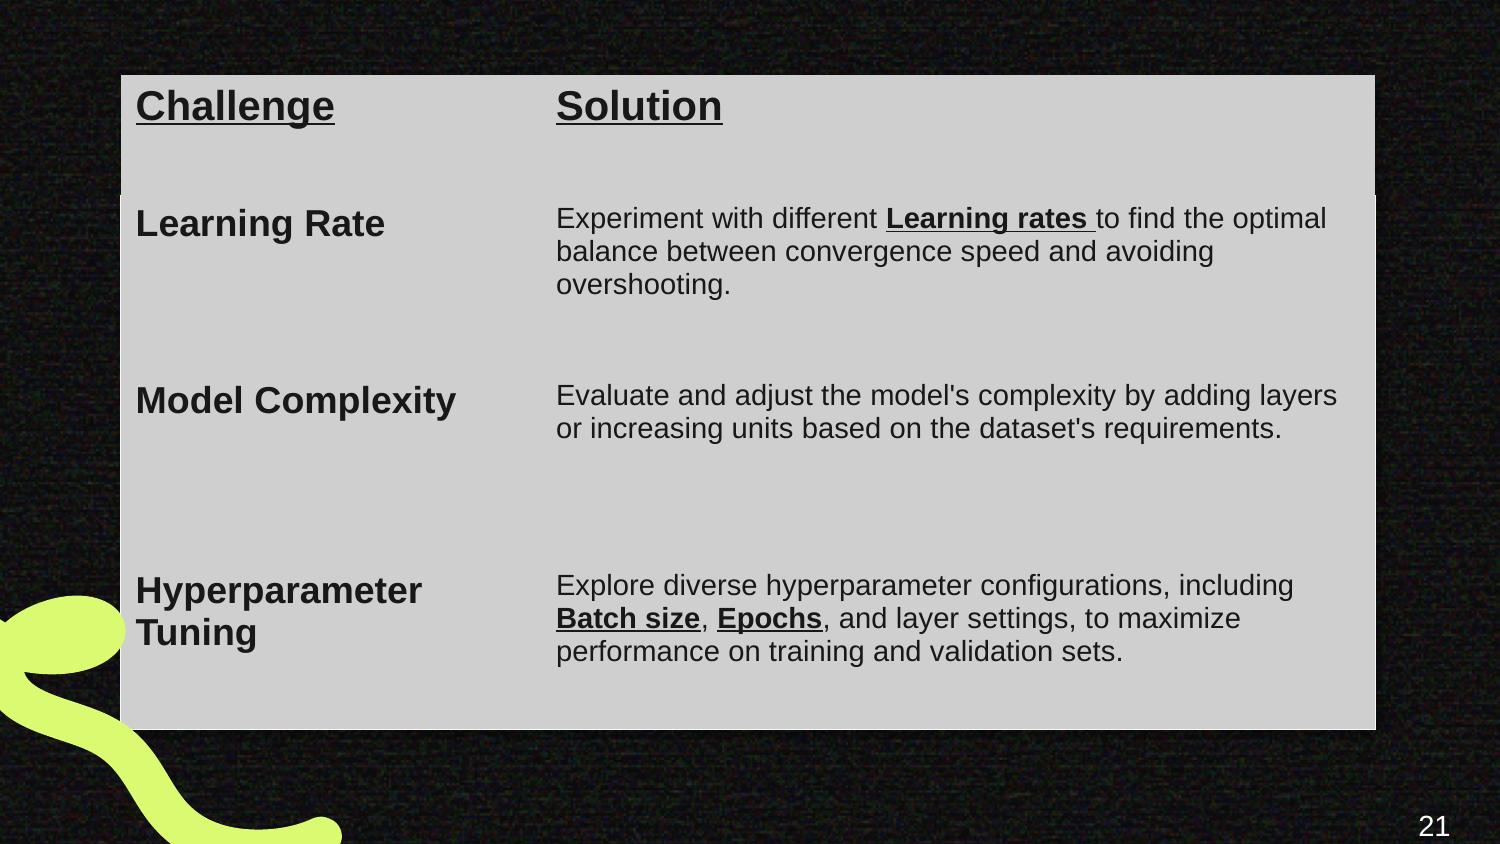

| Challenge | Solution |
| --- | --- |
| Learning Rate | Experiment with different Learning rates to find the optimal balance between convergence speed and avoiding overshooting. |
| Model Complexity | Evaluate and adjust the model's complexity by adding layers or increasing units based on the dataset's requirements. |
| Hyperparameter Tuning | Explore diverse hyperparameter configurations, including Batch size, Epochs, and layer settings, to maximize performance on training and validation sets. |
| Challenge | Solution |
| --- | --- |
| Data Limitations |  |
|  |  |
#

21